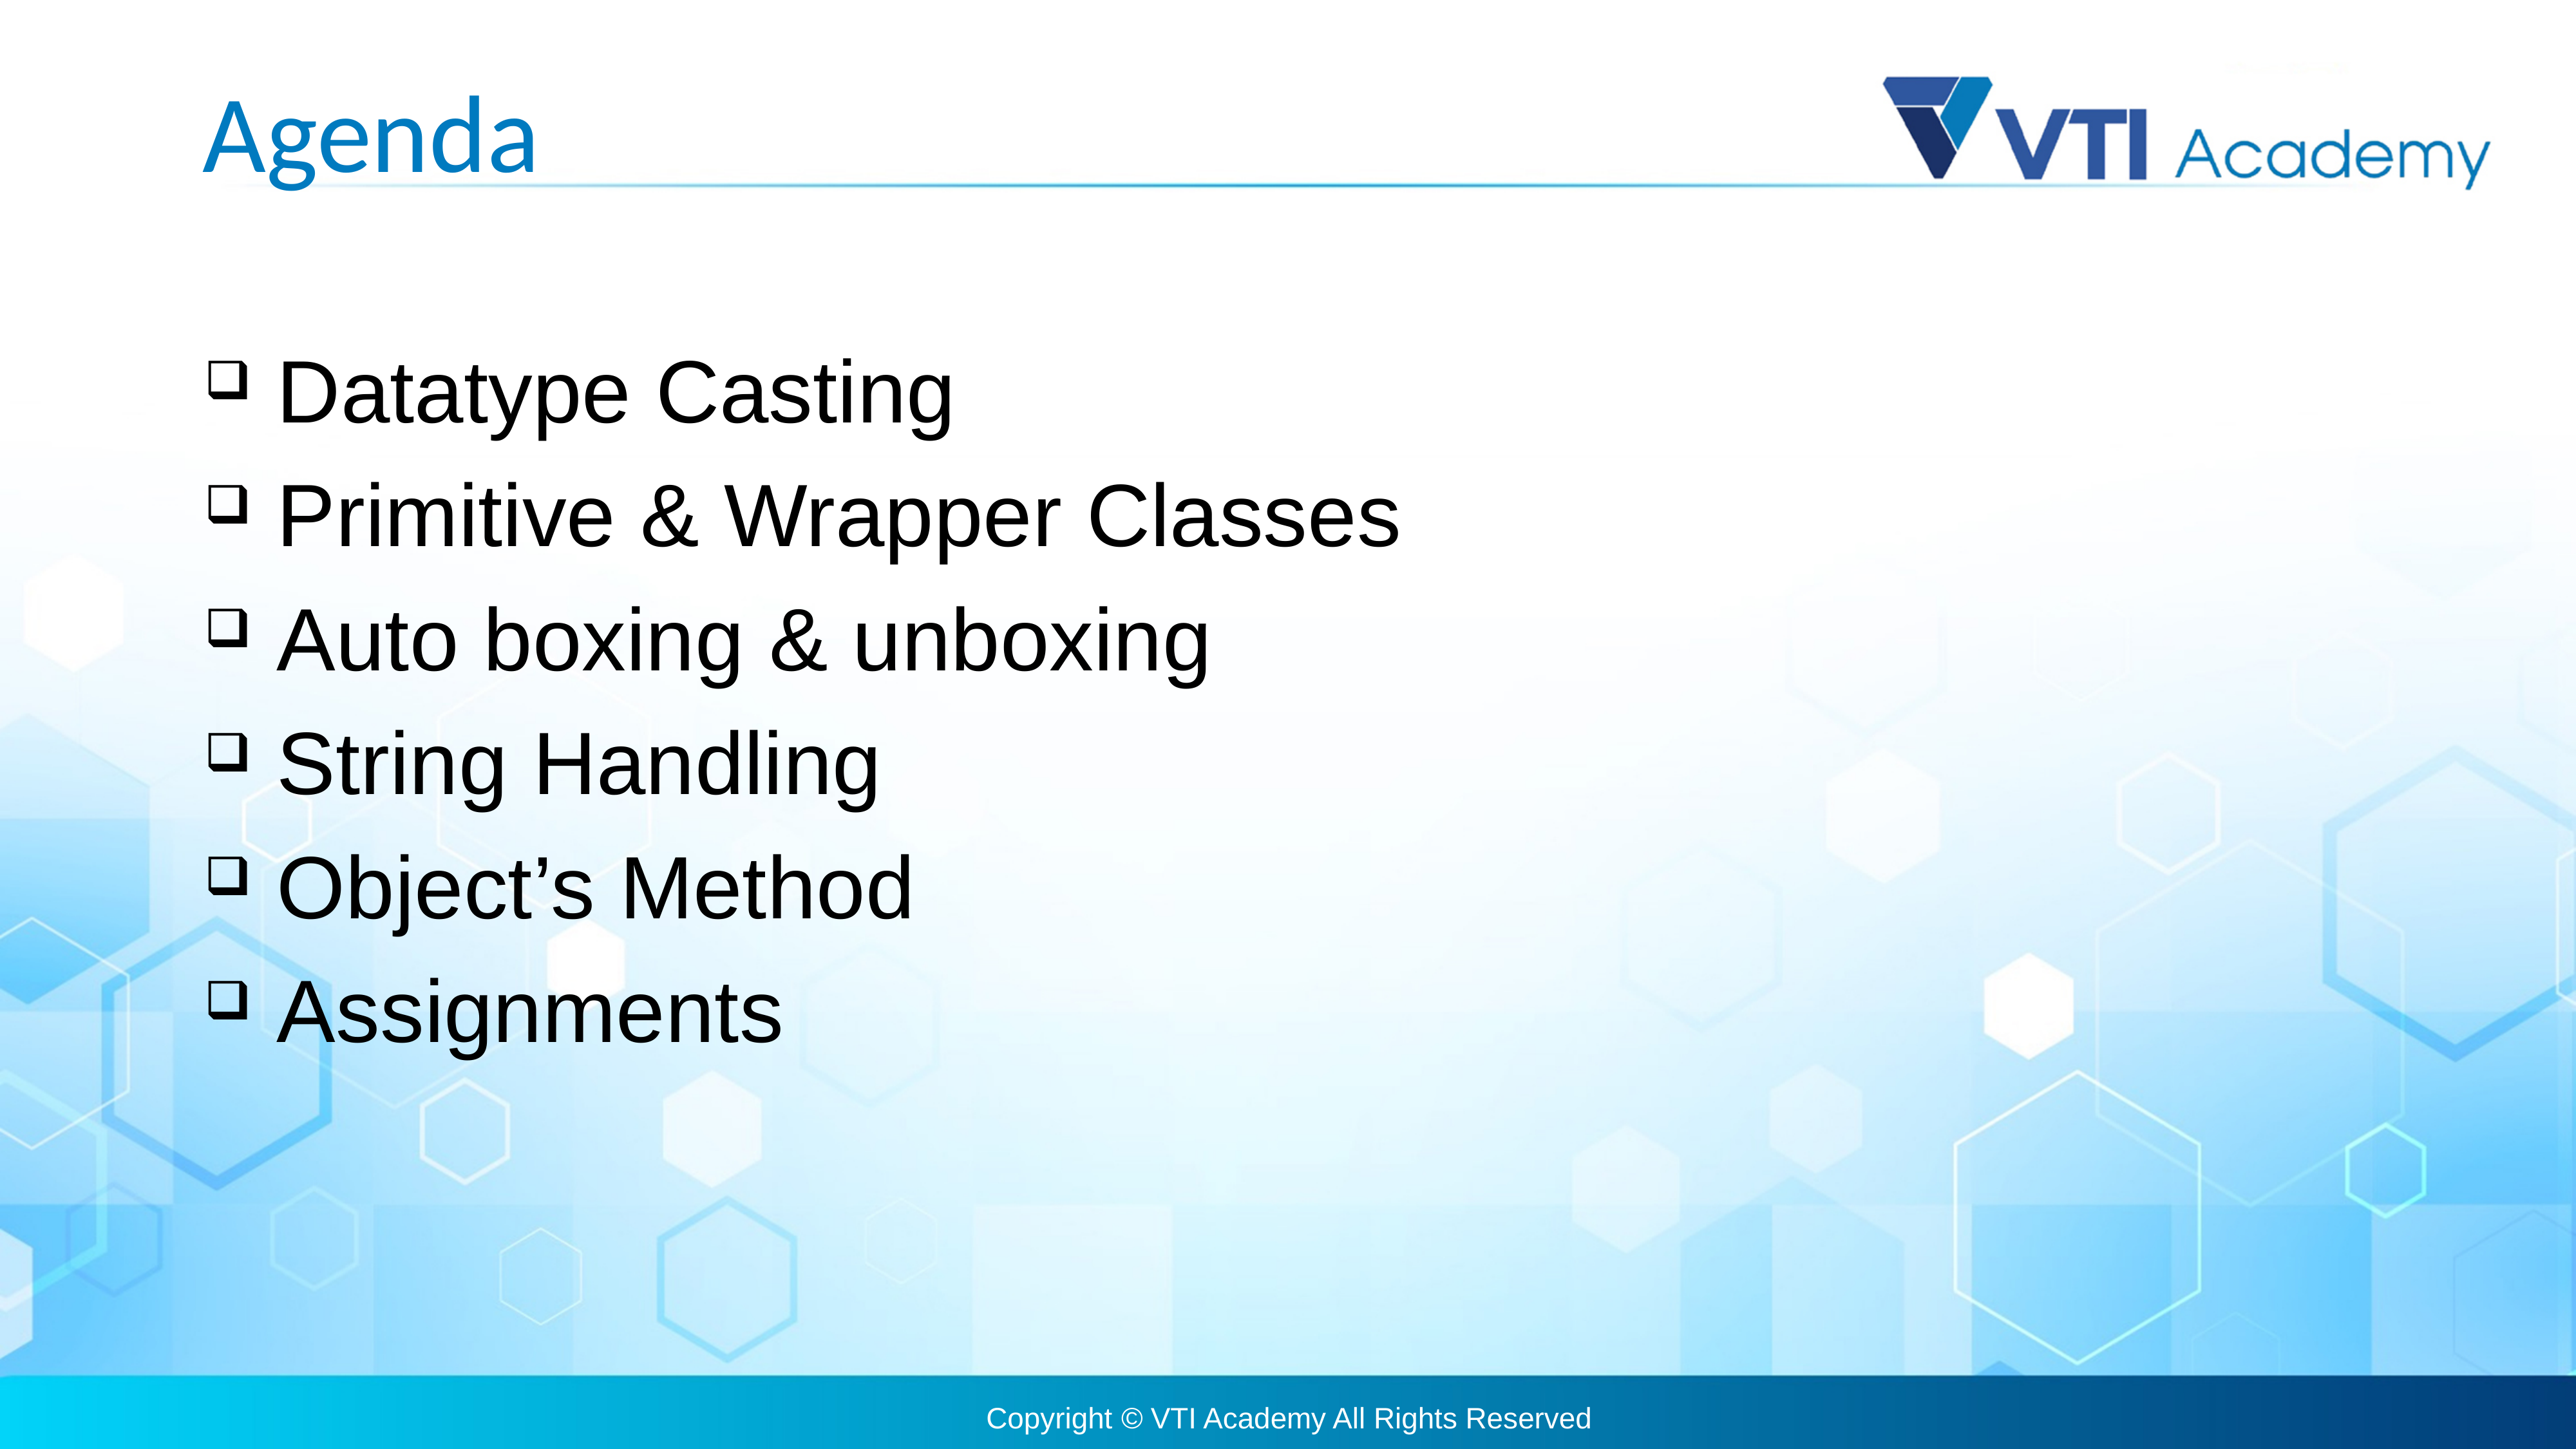

# Agenda
 Datatype Casting
 Primitive & Wrapper Classes
 Auto boxing & unboxing
 String Handling
 Object’s Method
 Assignments
Copyright © VTI Academy All Rights Reserved